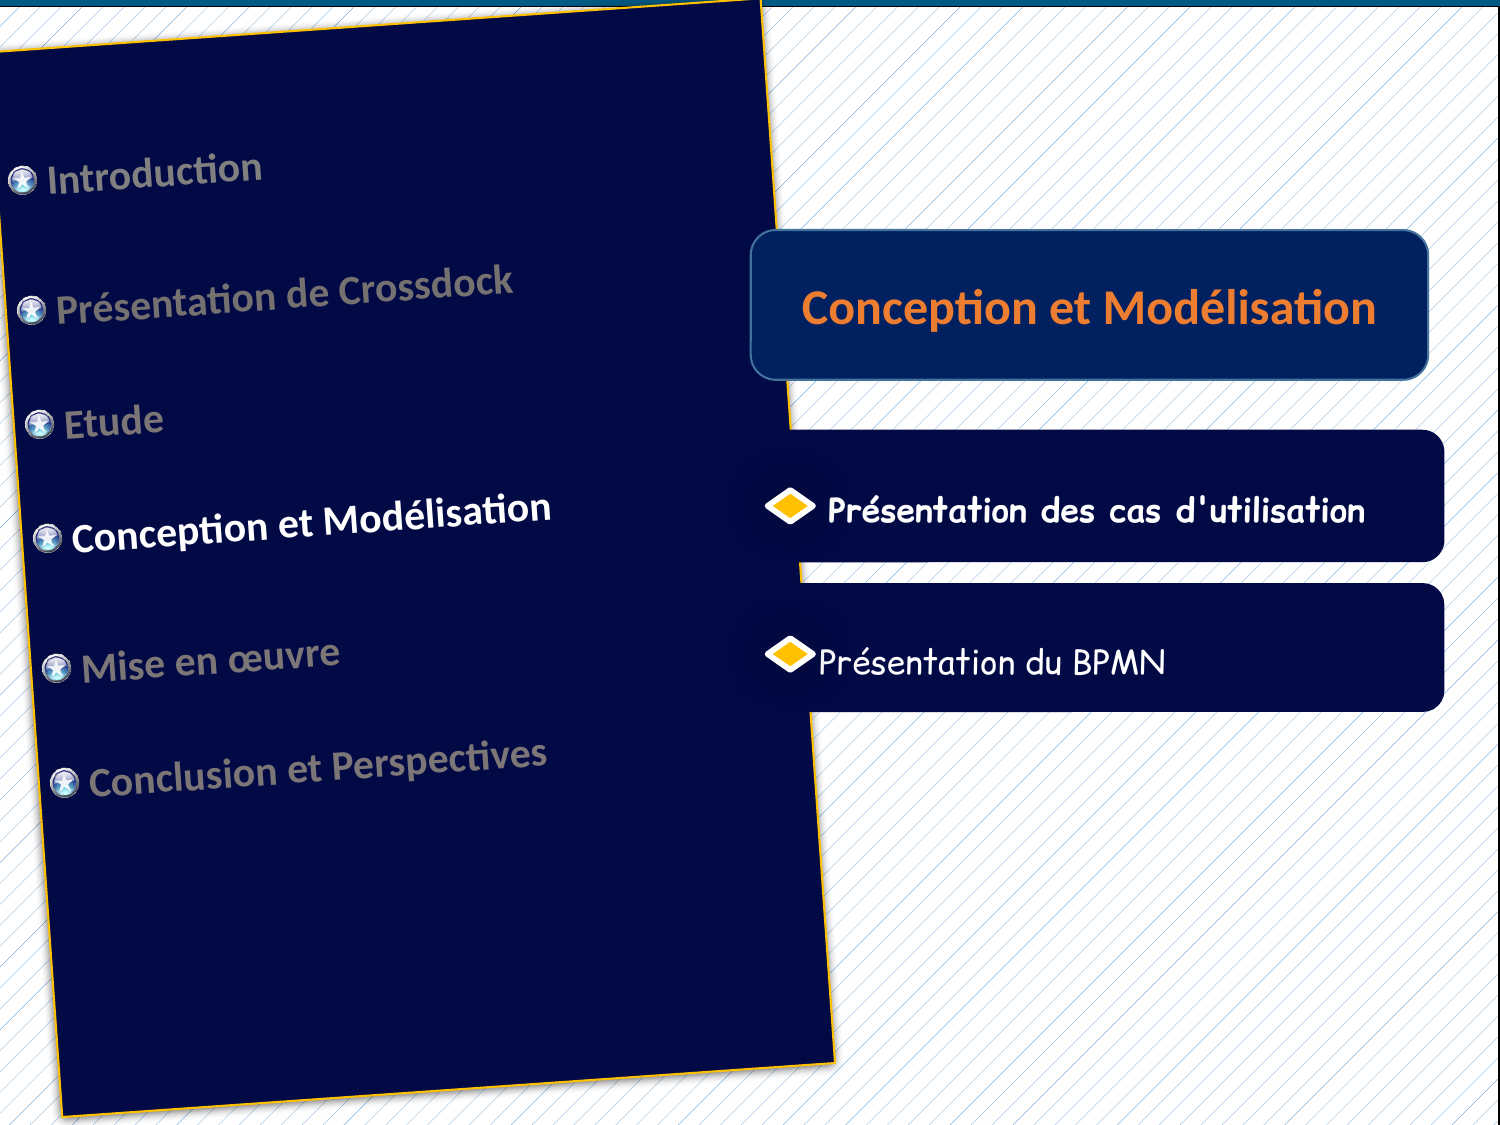

Introduction

Présentation de Crossdock

Etude

Conception et Modélisation

Mise en œuvre

Conclusion et Perspectives

Conception et Modélisation

  Présentation des cas d'utilisation
  Présentation du BPMN